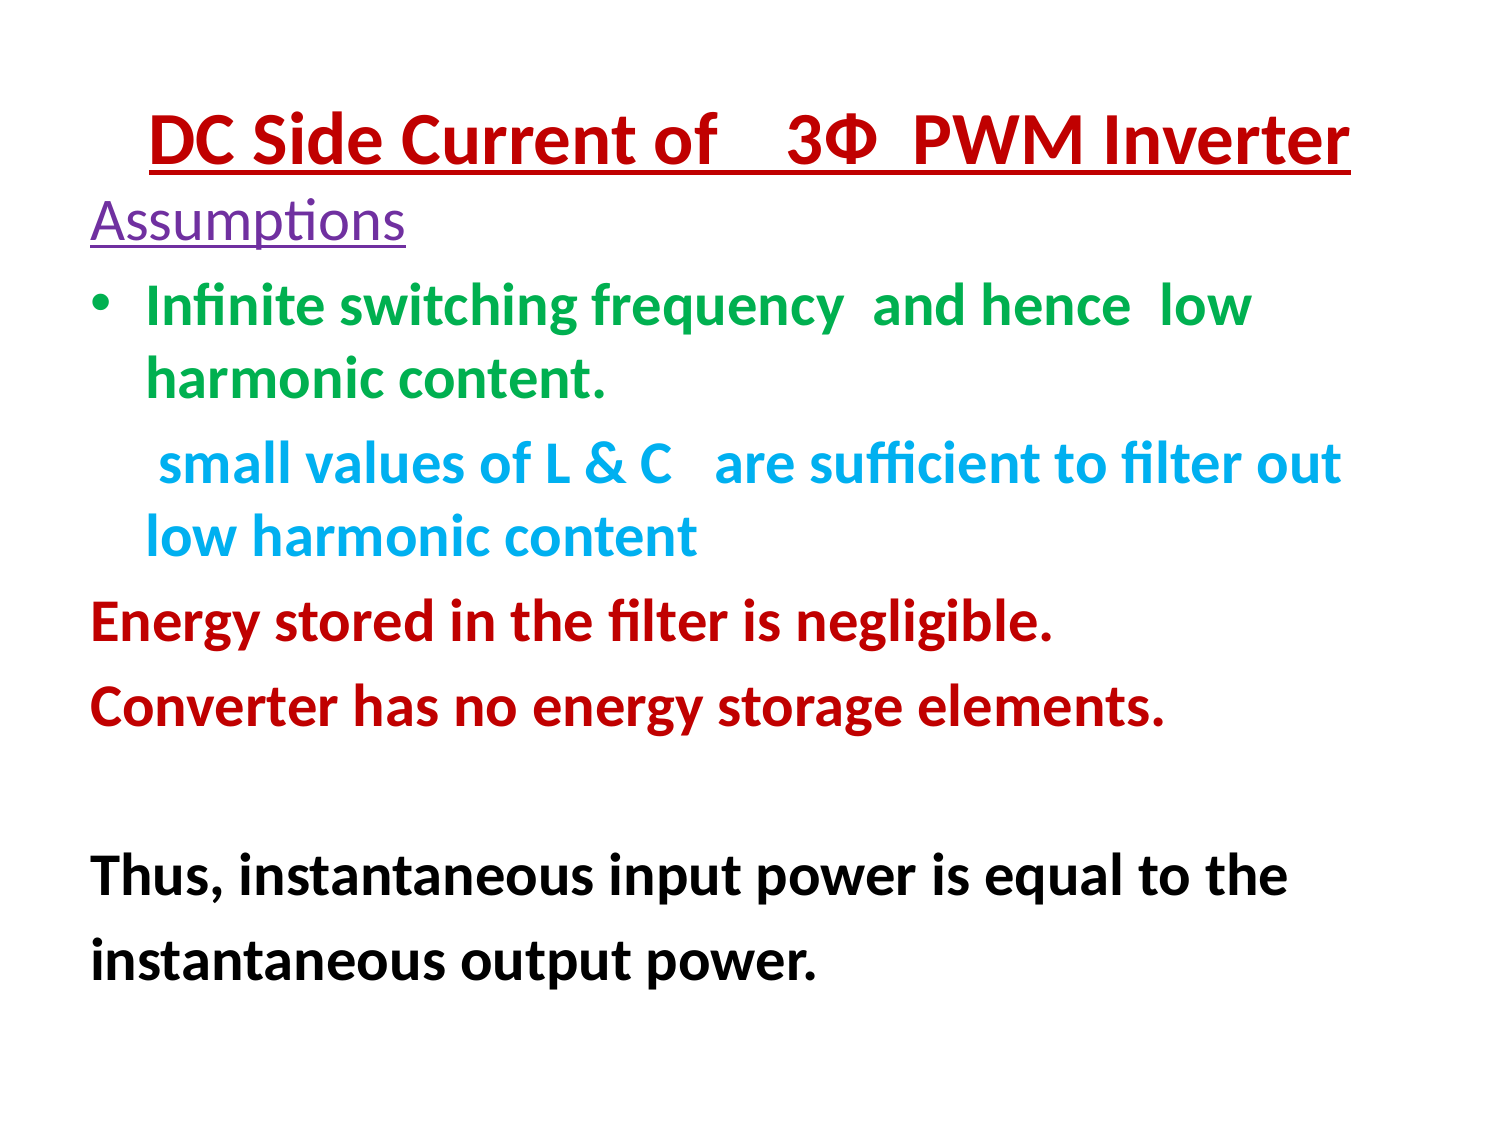

# DC Side Current of    3Ф  PWM Inverter

Assumptions
Infinite switching frequency  and hence  low harmonic content.
     small values of L & C   are sufficient to filter out low harmonic content
Energy stored in the filter is negligible.
Converter has no energy storage elements.

Thus, instantaneous input power is equal to the
instantaneous output power.